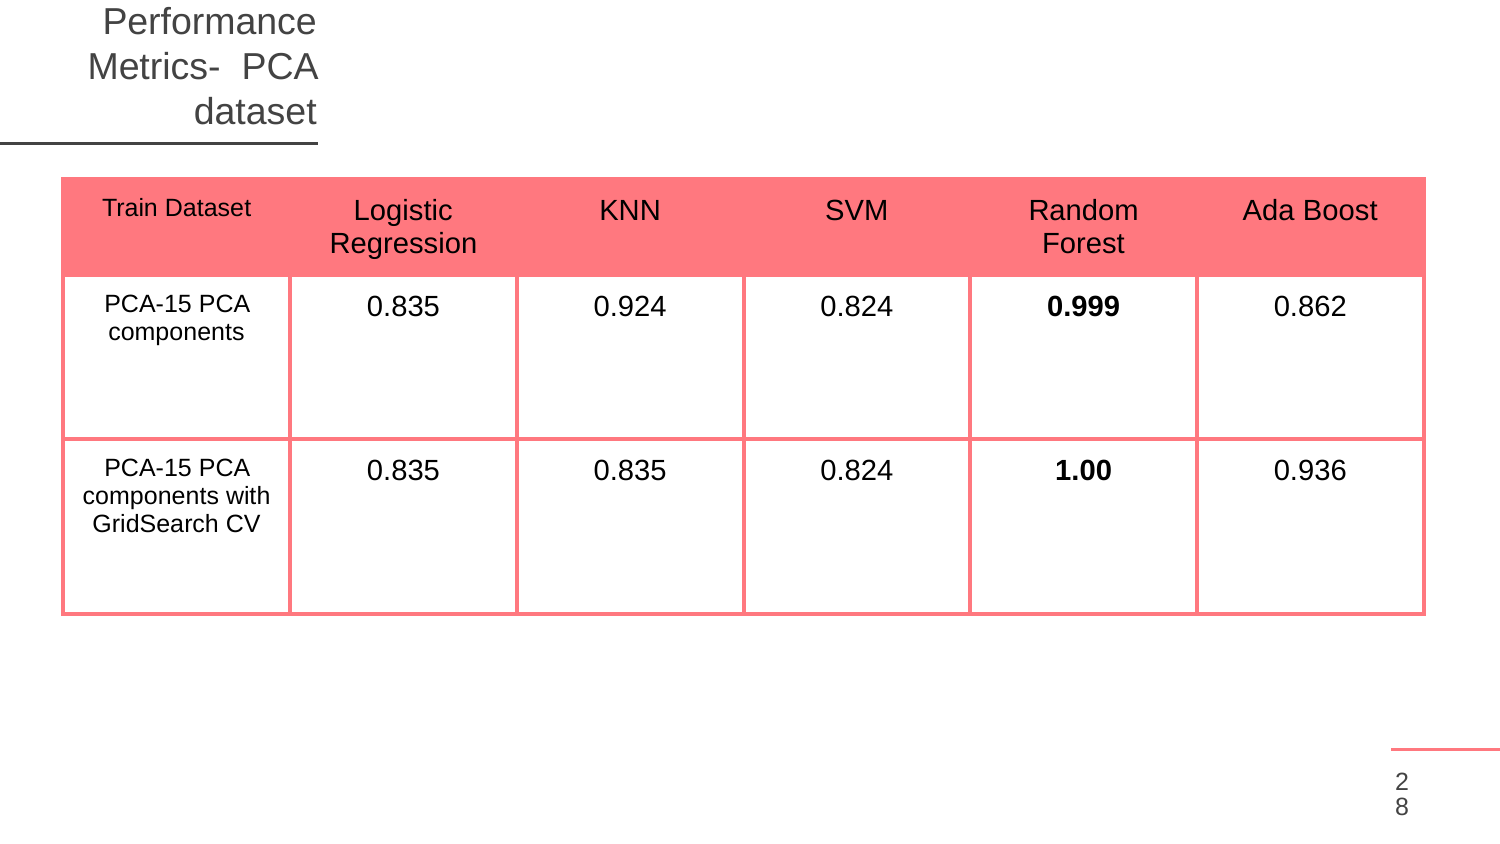

# Performance Metrics-  PCA dataset
| Train Dataset | Logistic Regression | KNN | SVM | Random Forest | Ada Boost |
| --- | --- | --- | --- | --- | --- |
| PCA-15 PCA components | 0.835 | 0.924 | 0.824 | 0.999 | 0.862 |
| PCA-15 PCA components with GridSearch CV | 0.835 | 0.835 | 0.824 | 1.00 | 0.936 |
28